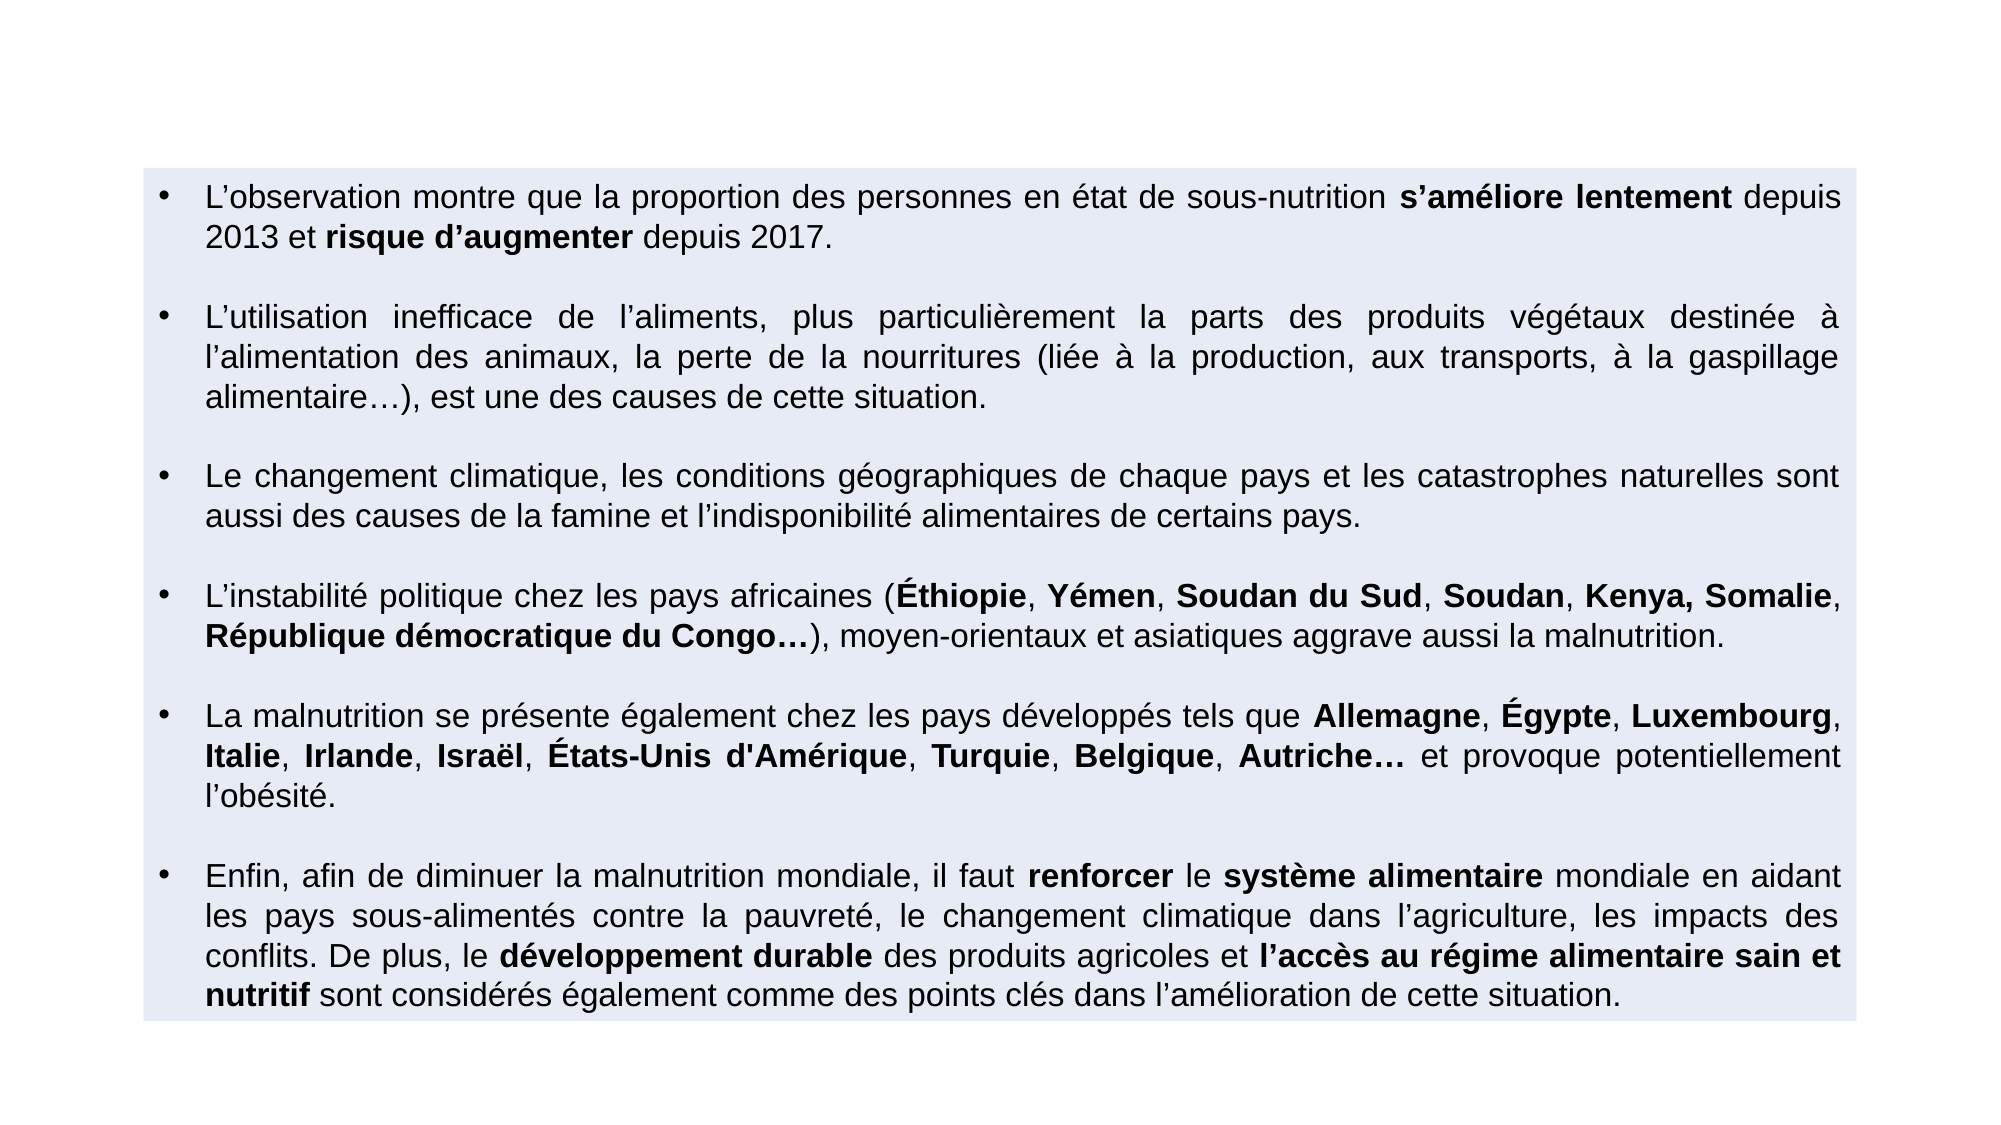

L’observation montre que la proportion des personnes en état de sous-nutrition s’améliore lentement depuis 2013 et risque d’augmenter depuis 2017.

L’utilisation inefficace de l’aliments, plus particulièrement la parts des produits végétaux destinée à l’alimentation des animaux, la perte de la nourritures (liée à la production, aux transports, à la gaspillage alimentaire…), est une des causes de cette situation.

Le changement climatique, les conditions géographiques de chaque pays et les catastrophes naturelles sont aussi des causes de la famine et l’indisponibilité alimentaires de certains pays.

L’instabilité politique chez les pays africaines (Éthiopie, Yémen, Soudan du Sud, Soudan, Kenya, Somalie, République démocratique du Congo…), moyen-orientaux et asiatiques aggrave aussi la malnutrition.

La malnutrition se présente également chez les pays développés tels que Allemagne, Égypte, Luxembourg, Italie, Irlande, Israël, États-Unis d'Amérique, Turquie, Belgique, Autriche… et provoque potentiellement l’obésité.

Enfin, afin de diminuer la malnutrition mondiale, il faut renforcer le système alimentaire mondiale en aidant les pays sous-alimentés contre la pauvreté, le changement climatique dans l’agriculture, les impacts des conflits. De plus, le développement durable des produits agricoles et l’accès au régime alimentaire sain et nutritif sont considérés également comme des points clés dans l’amélioration de cette situation.